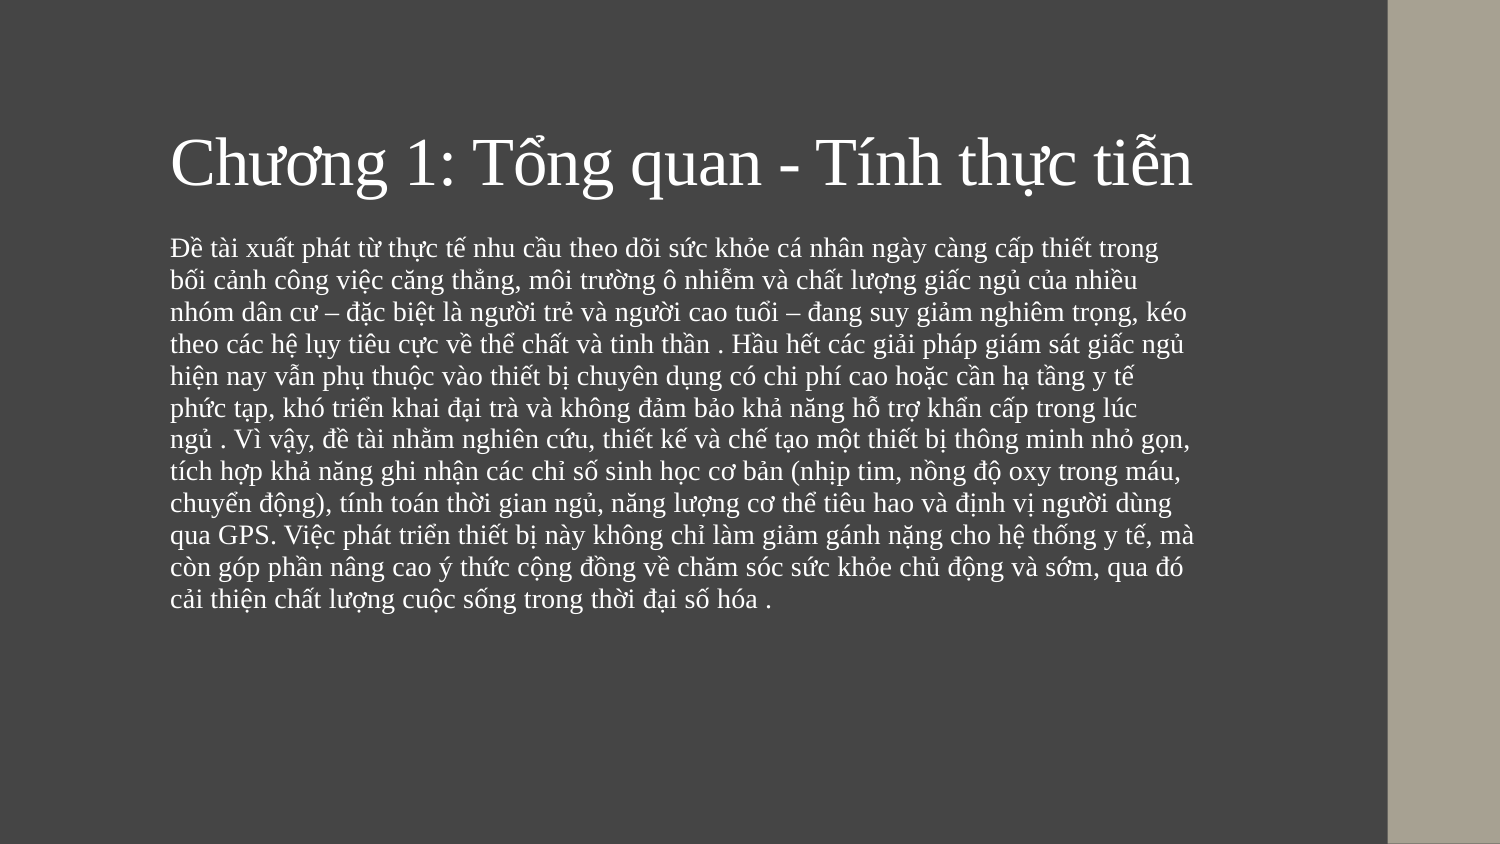

# Chương 1: Tổng quan - Tính thực tiễn
Đề tài xuất phát từ thực tế nhu cầu theo dõi sức khỏe cá nhân ngày càng cấp thiết trong bối cảnh công việc căng thẳng, môi trường ô nhiễm và chất lượng giấc ngủ của nhiều nhóm dân cư – đặc biệt là người trẻ và người cao tuổi – đang suy giảm nghiêm trọng, kéo theo các hệ lụy tiêu cực về thể chất và tinh thần . Hầu hết các giải pháp giám sát giấc ngủ hiện nay vẫn phụ thuộc vào thiết bị chuyên dụng có chi phí cao hoặc cần hạ tầng y tế phức tạp, khó triển khai đại trà và không đảm bảo khả năng hỗ trợ khẩn cấp trong lúc ngủ . Vì vậy, đề tài nhằm nghiên cứu, thiết kế và chế tạo một thiết bị thông minh nhỏ gọn, tích hợp khả năng ghi nhận các chỉ số sinh học cơ bản (nhịp tim, nồng độ oxy trong máu, chuyển động), tính toán thời gian ngủ, năng lượng cơ thể tiêu hao và định vị người dùng qua GPS. Việc phát triển thiết bị này không chỉ làm giảm gánh nặng cho hệ thống y tế, mà còn góp phần nâng cao ý thức cộng đồng về chăm sóc sức khỏe chủ động và sớm, qua đó cải thiện chất lượng cuộc sống trong thời đại số hóa .